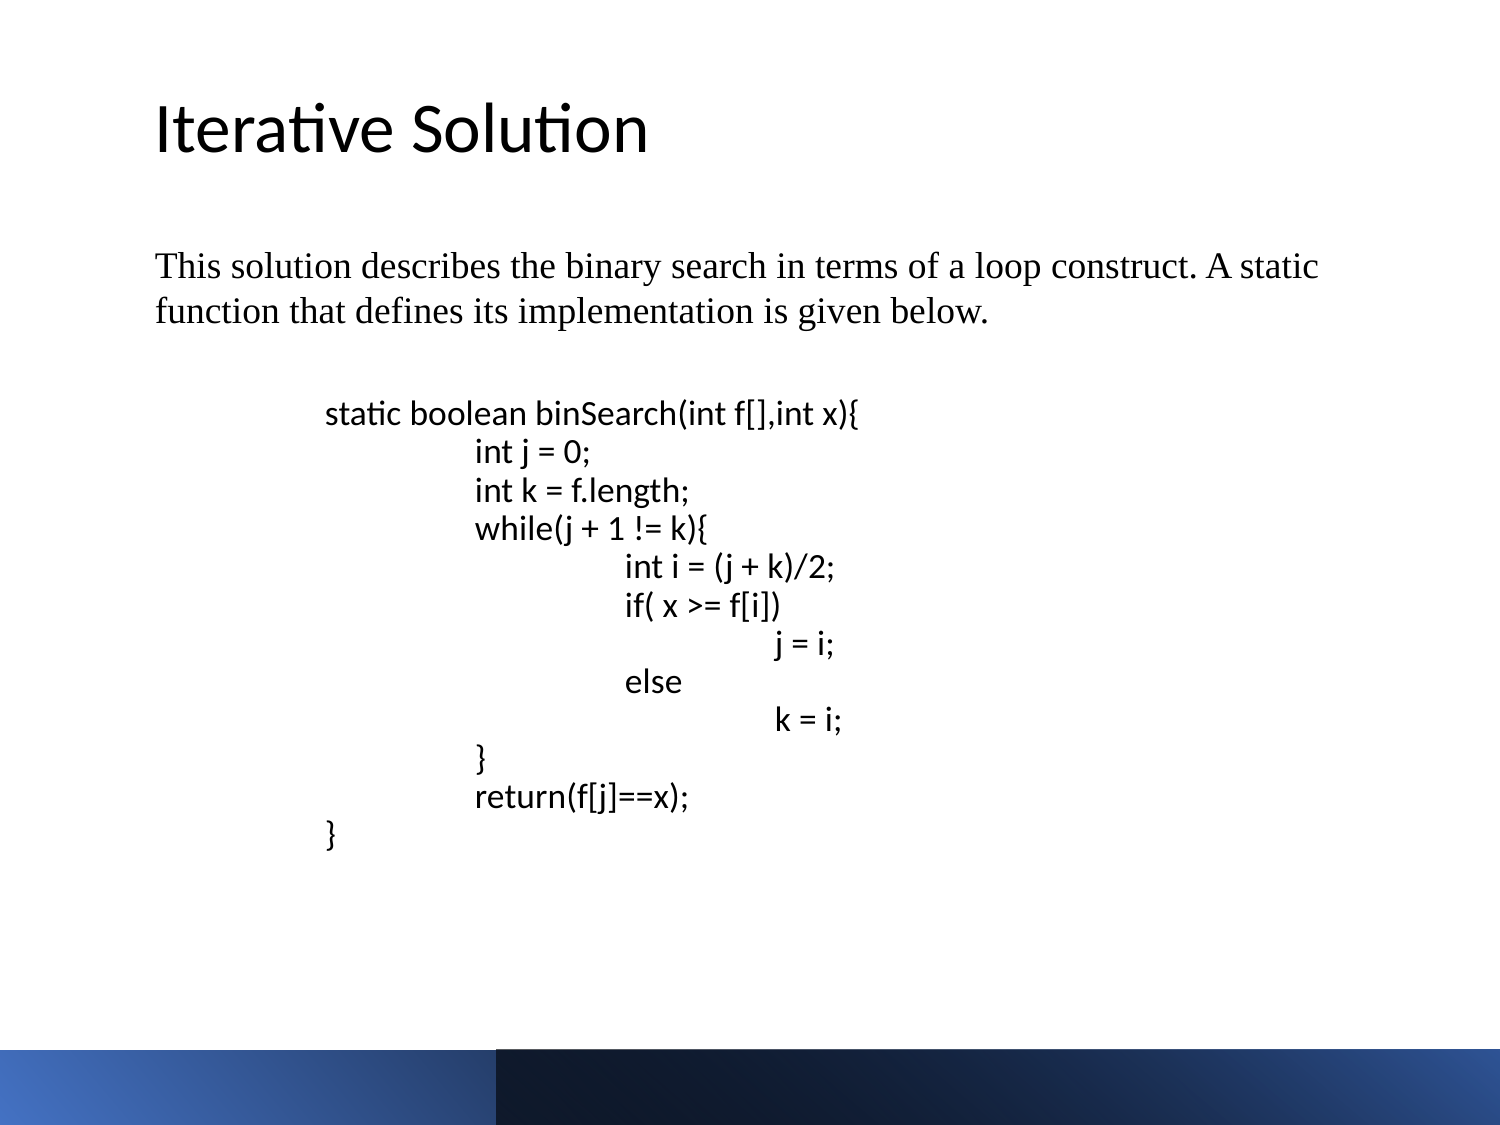

Iterative Solution
This solution describes the binary search in terms of a loop construct. A static function that defines its implementation is given below.
	static boolean binSearch(int f[],int x){
		int j = 0;
		int k = f.length;
		while(j + 1 != k){
			int i = (j + k)/2;
			if( x >= f[i])
				j = i;
			else
				k = i;
		}
		return(f[j]==x);
	}